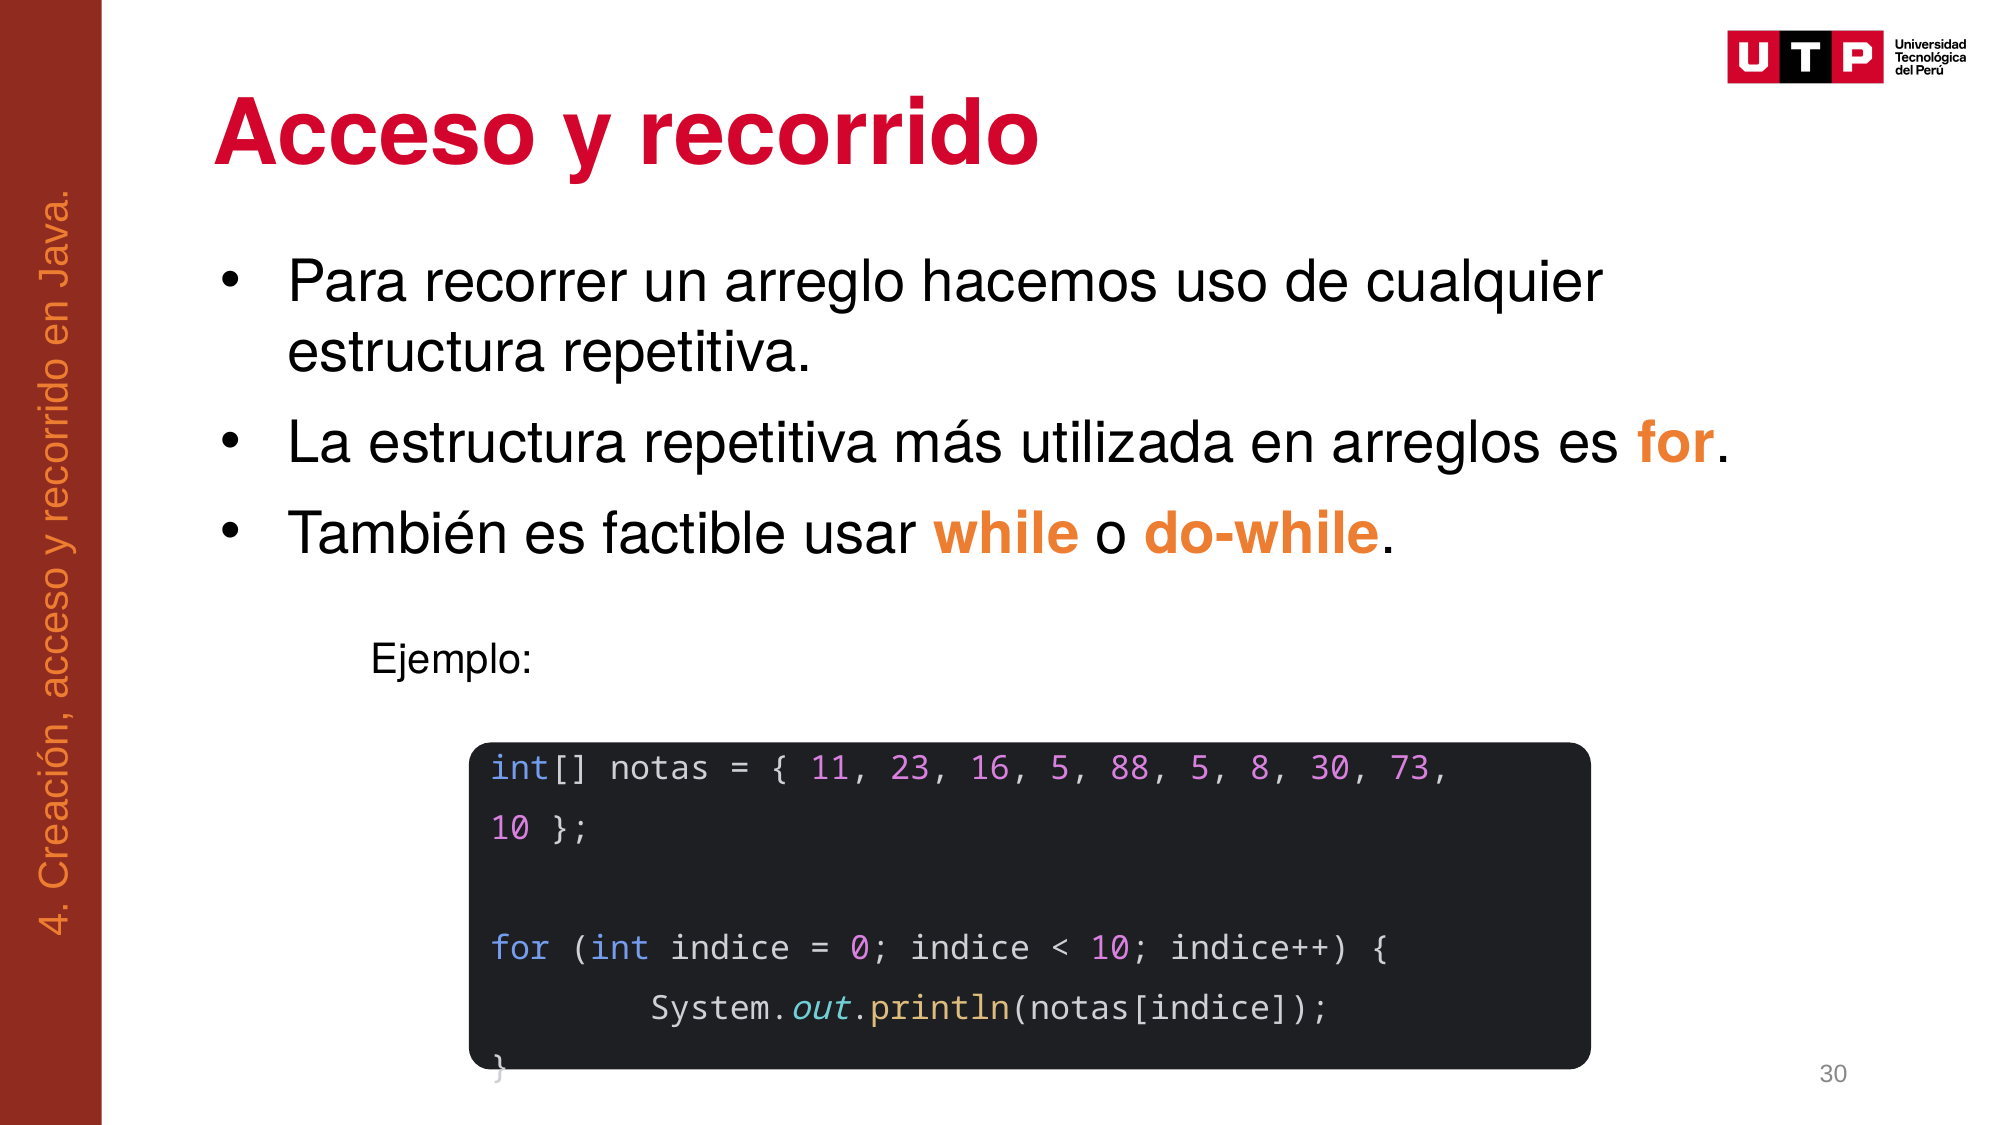

4. Creación, acceso y recorrido en Java.
# Acceso y recorrido
Para recorrer un arreglo hacemos uso de cualquier estructura repetitiva.
La estructura repetitiva más utilizada en arreglos es for.
También es factible usar while o do-while.

	Ejemplo:
int[] notas = { 11, 23, 16, 5, 88, 5, 8, 30, 73, 10 };
for (int indice = 0; indice < 10; indice++) {
        System.out.println(notas[indice]);
}
30